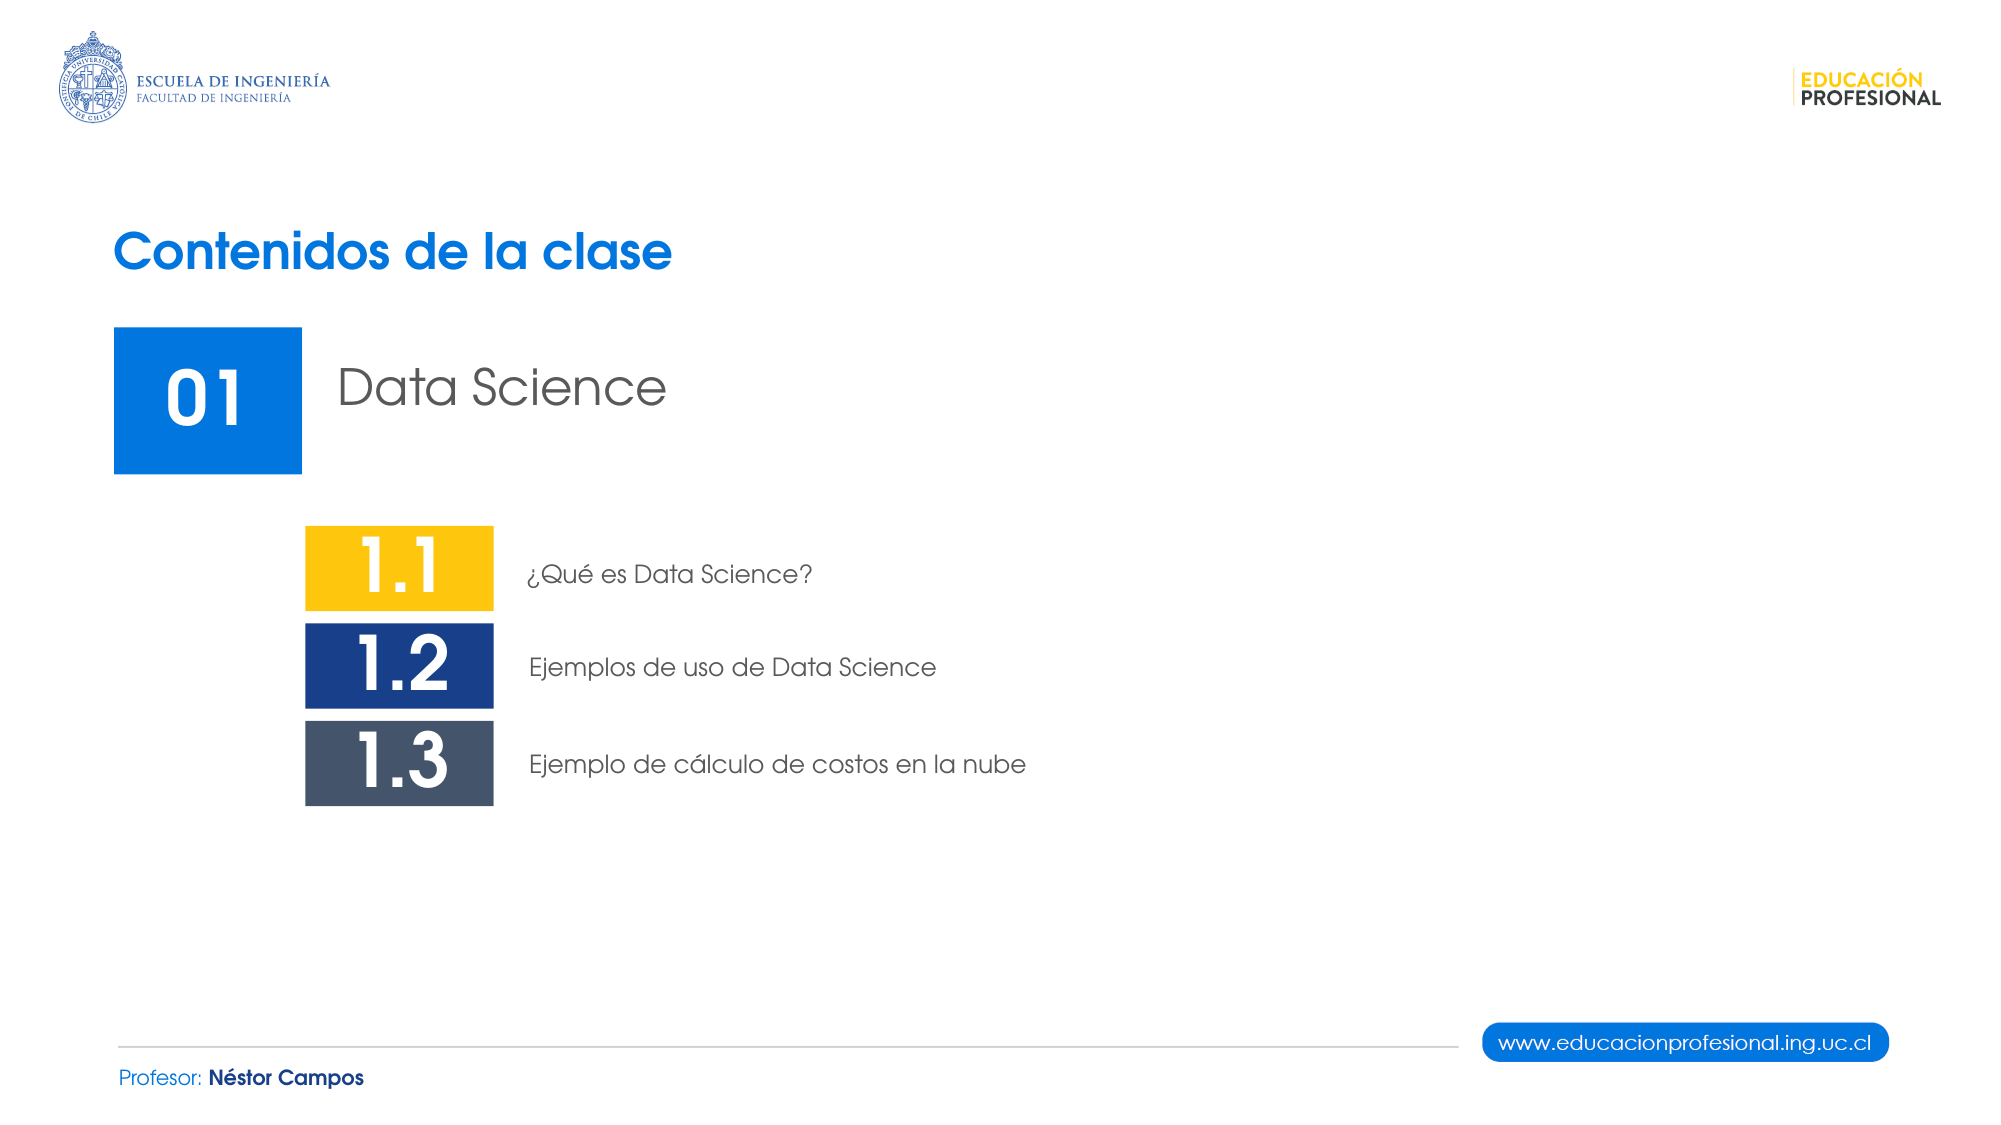

Contenidos de la clase
Data Science
01
¿Qué es Data Science?
1.1
Ejemplos de uso de Data Science
1.2
Ejemplo de cálculo de costos en la nube
1.3